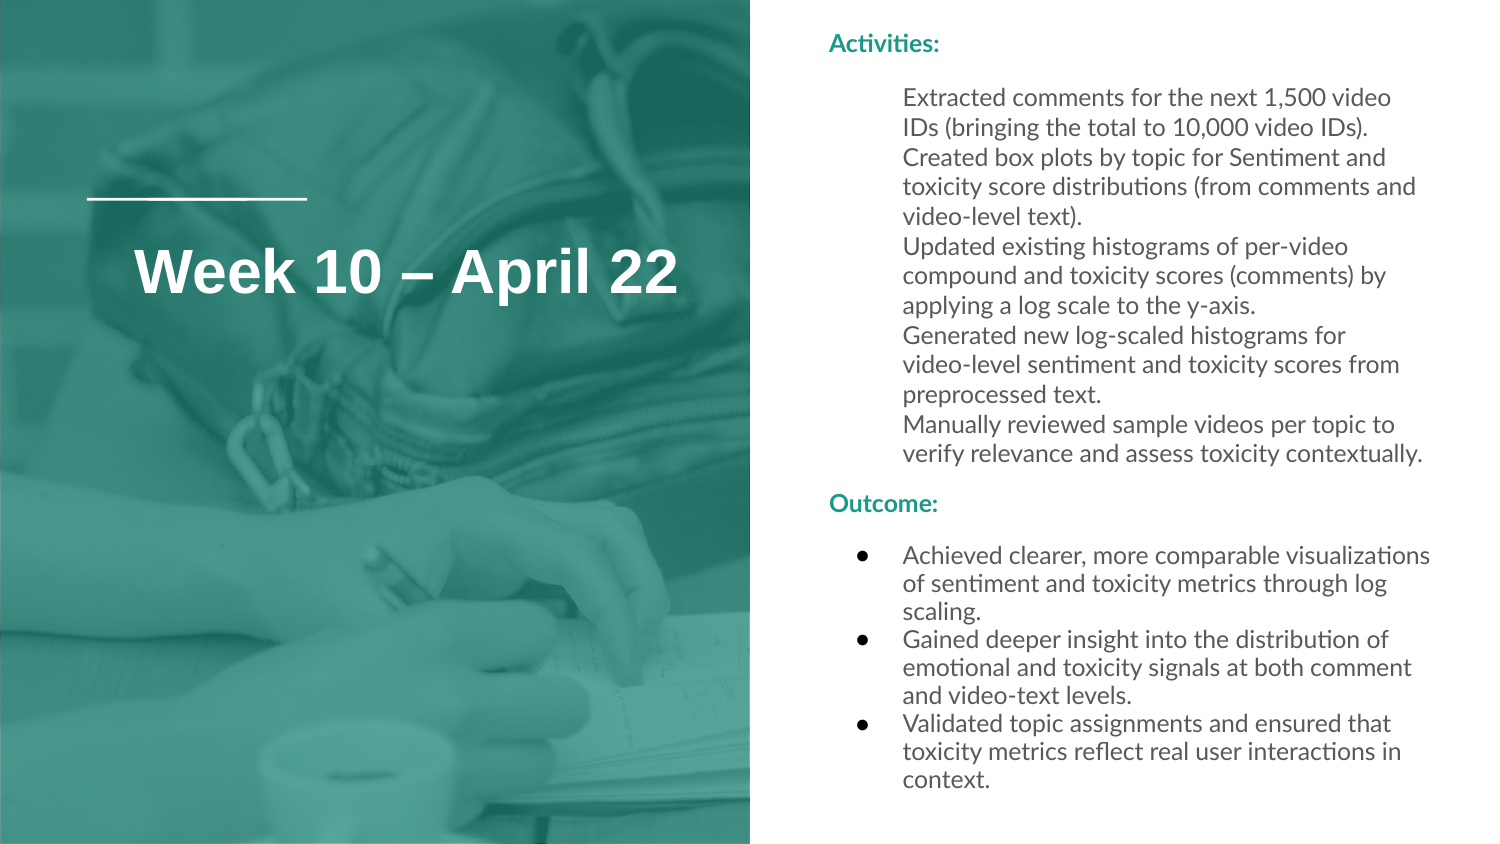

Activities:
Extracted comments for the next 1,500 video IDs (bringing the total to 10,000 video IDs).
Created box plots by topic for Sentiment and toxicity score distributions (from comments and video-level text).
Updated existing histograms of per‑video compound and toxicity scores (comments) by applying a log scale to the y‑axis.
Generated new log‑scaled histograms for video‑level sentiment and toxicity scores from preprocessed text.
Manually reviewed sample videos per topic to verify relevance and assess toxicity contextually.
Outcome:
Achieved clearer, more comparable visualizations of sentiment and toxicity metrics through log scaling.
Gained deeper insight into the distribution of emotional and toxicity signals at both comment and video‑text levels.
Validated topic assignments and ensured that toxicity metrics reflect real user interactions in context.
# Week 10 – April 22